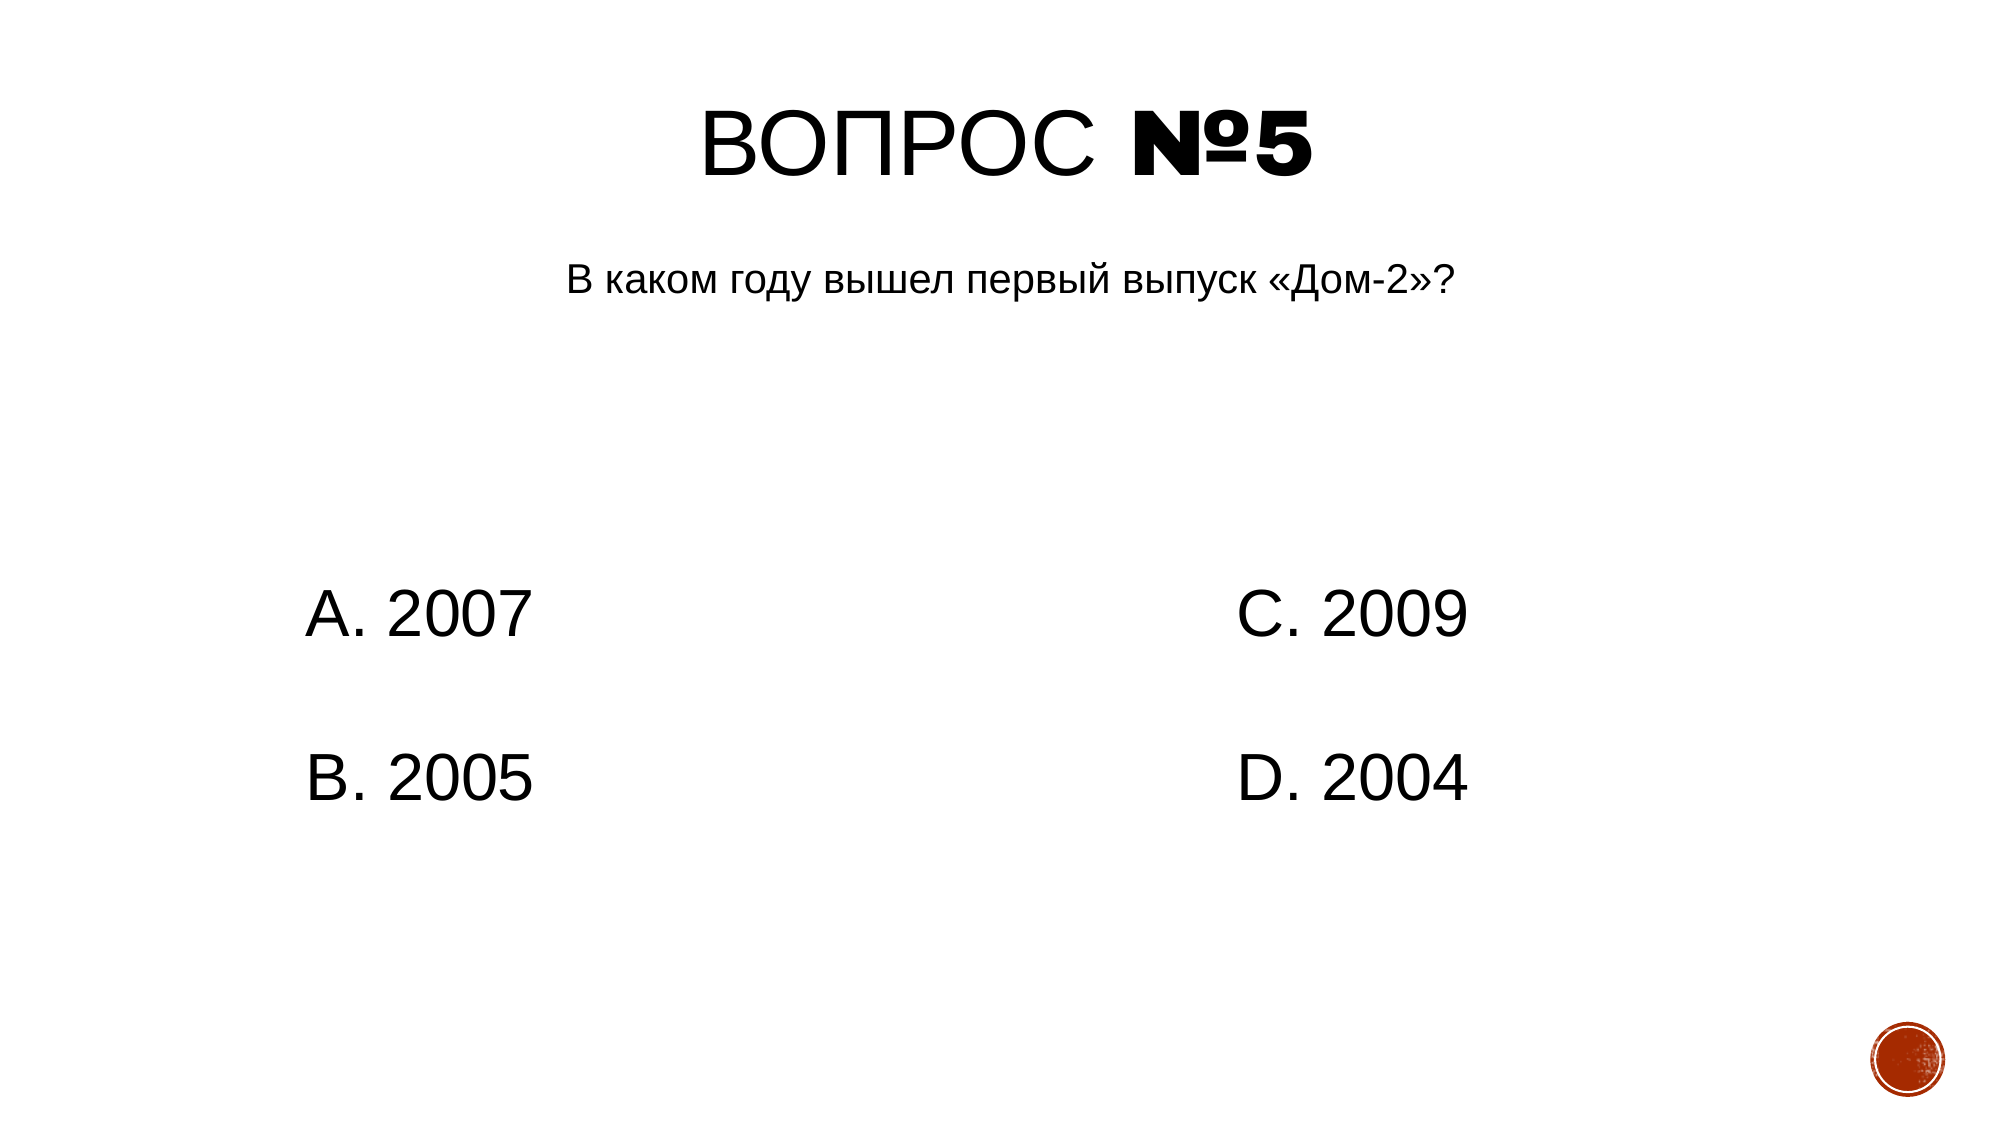

# Вопрос №5
В каком году вышел первый выпуск «Дом-2»?
А. 2007
C. 2009
D. 2004
B. 2005